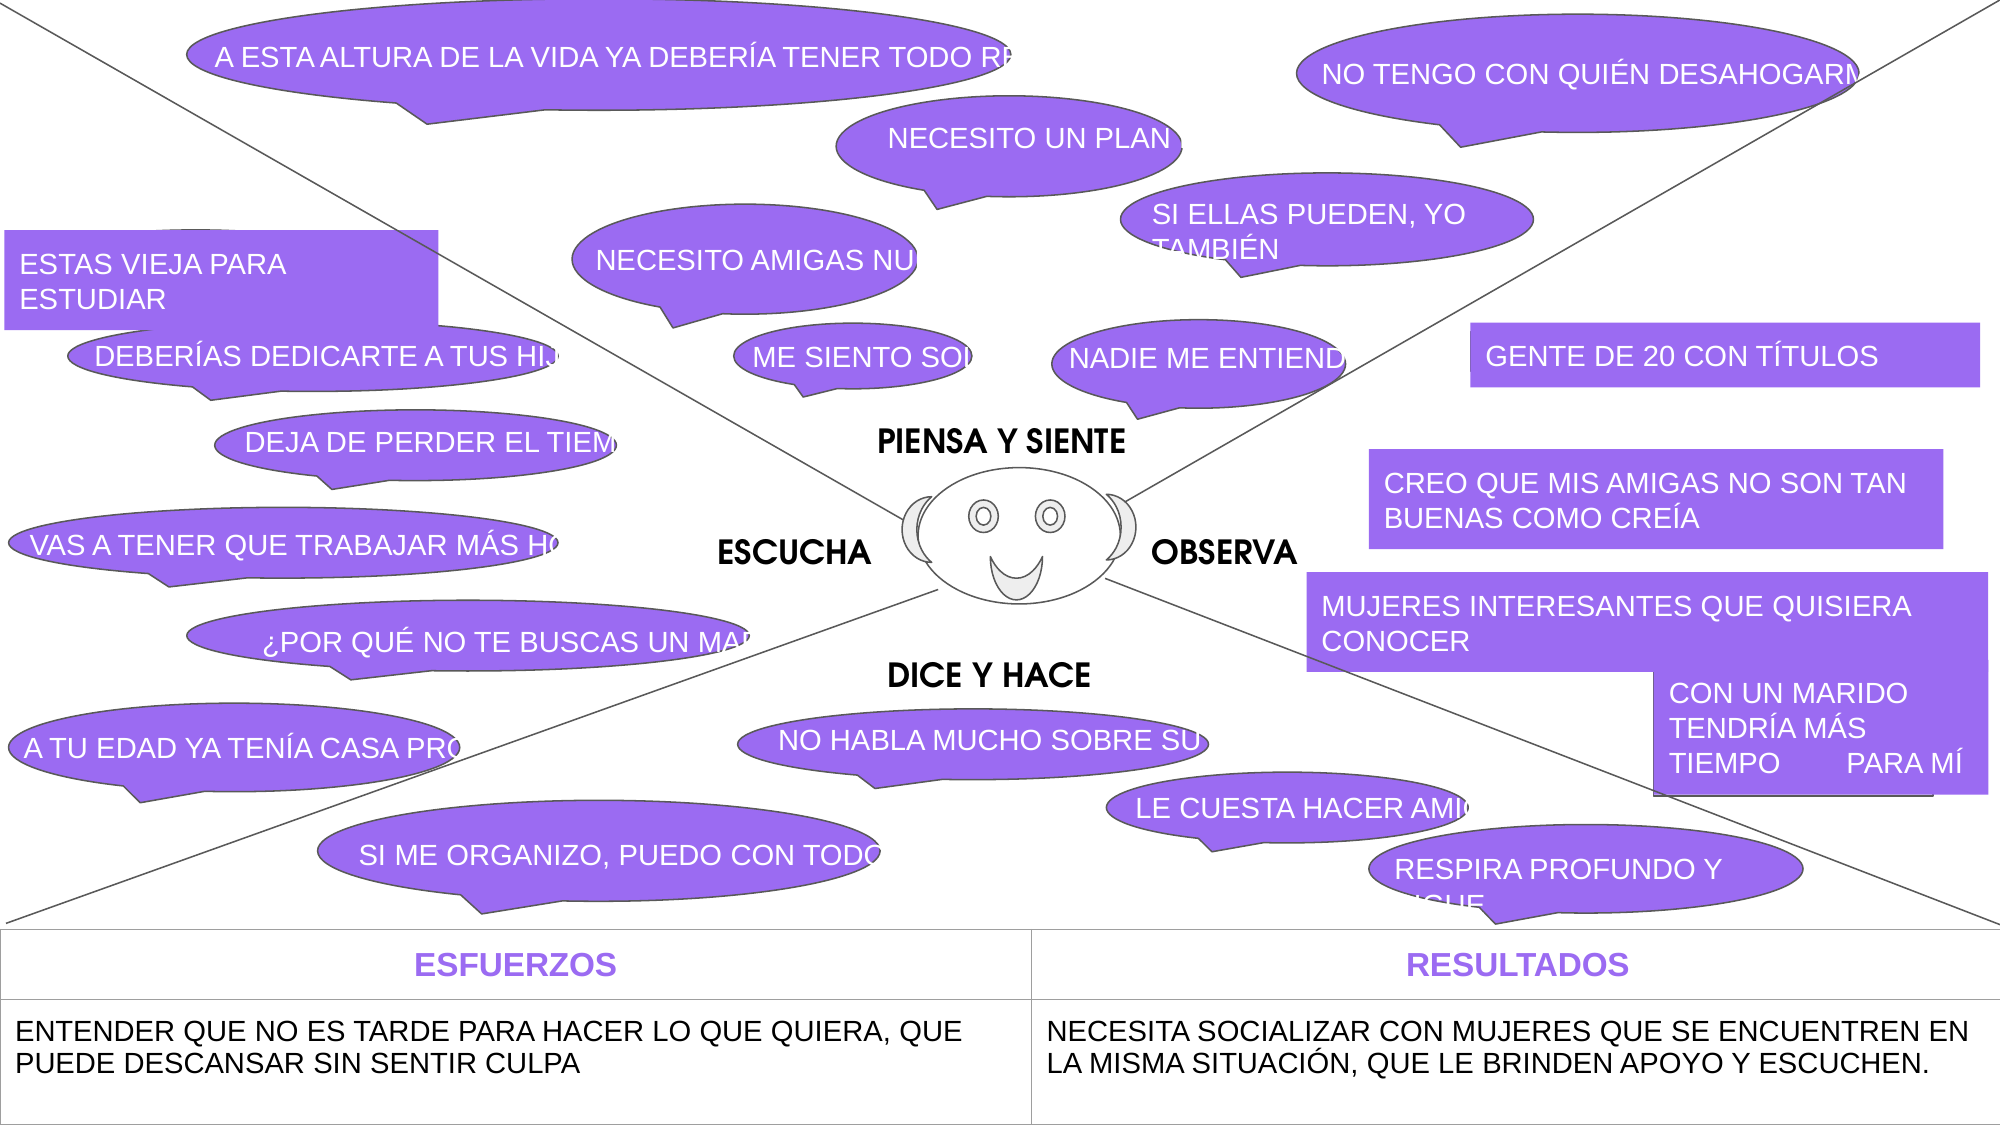

A ESTA ALTURA DE LA VIDA YA DEBERÍA TENER TODO RESUELTO
NO TENGO CON QUIÉN DESAHOGARME

NECESITO UN PLAN B

SI ELLAS PUEDEN, YO TAMBIÉN

NECESITO AMIGAS NUEVAS

ESTAS VIEJA PARA ESTUDIAR

DEBERÍAS DEDICARTE A TUS HIJOS
GENTE DE 20 CON TÍTULOS

ME SIENTO SOLA
NADIE ME ENTIENDE

PIENSA Y SIENTE
DEJA DE PERDER EL TIEMPO

CREO QUE MIS AMIGAS NO SON TAN BUENAS COMO CREÍA

VAS A TENER QUE TRABAJAR MÁS HORAS
ESCUCHA
OBSERVA

MUJERES INTERESANTES QUE QUISIERA CONOCER

¿POR QUÉ NO TE BUSCAS UN MARIDO?
DICE Y HACE

CON UN MARIDO TENDRÍA MÁS TIEMPO        PARA MÍ

NO HABLA MUCHO SOBRE SU VIDA

A TU EDAD YA TENÍA CASA PROPIA

LE CUESTA HACER AMIGAS

SI ME ORGANIZO, PUEDO CON TODO

RESPIRA PROFUNDO Y SIGUE
| ESFUERZOS | RESULTADOS |
| --- | --- |
| ENTENDER QUE NO ES TARDE PARA HACER LO QUE QUIERA, QUE PUEDE DESCANSAR SIN SENTIR CULPA | NECESITA SOCIALIZAR CON MUJERES QUE SE ENCUENTREN EN LA MISMA SITUACIÓN, QUE LE BRINDEN APOYO Y ESCUCHEN. |